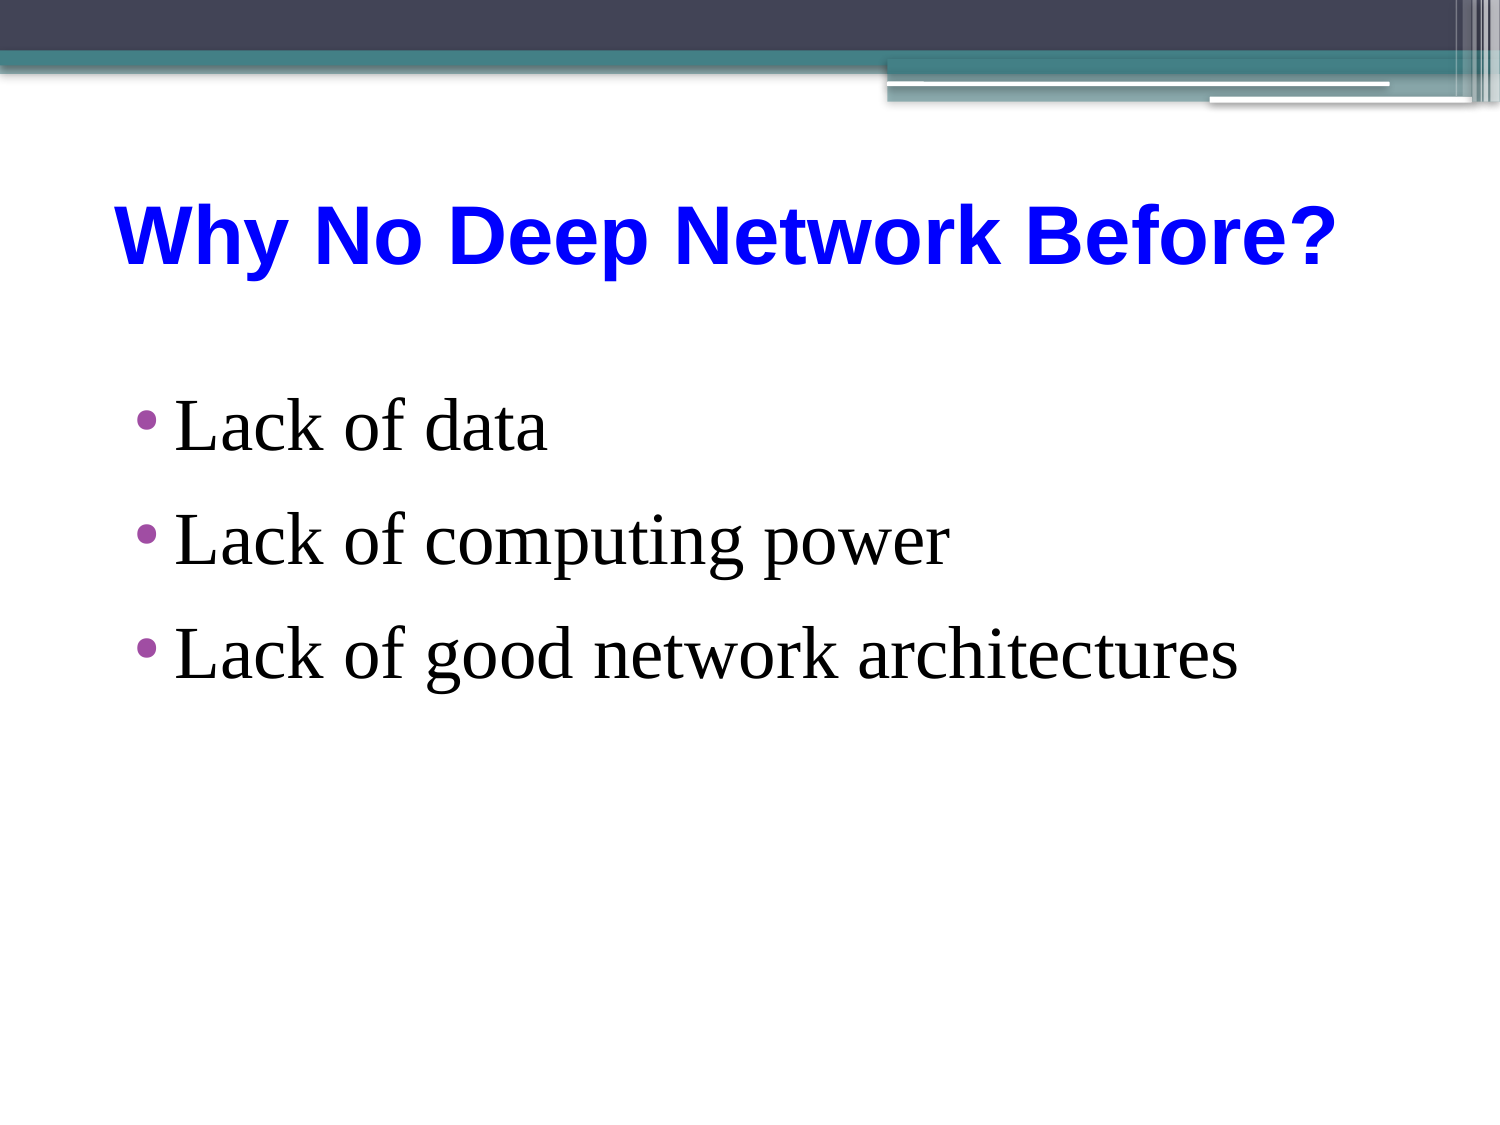

# Why No Deep Network Before?
Lack of data
Lack of computing power
Lack of good network architectures